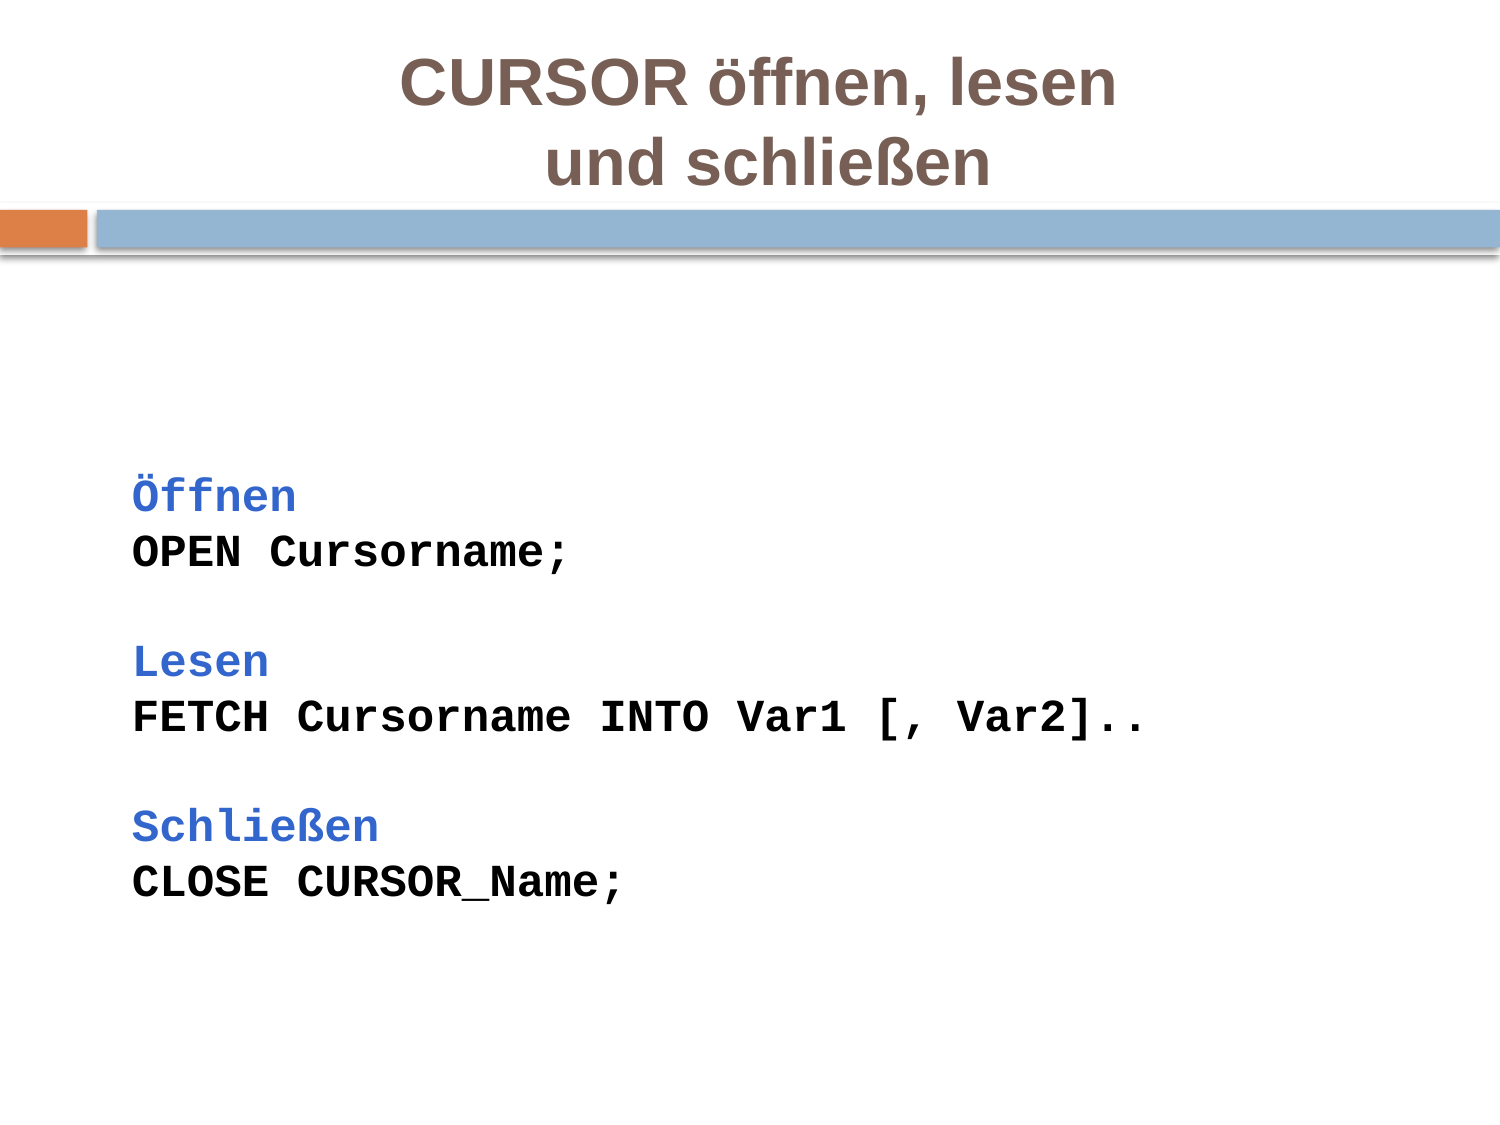

# CURSOR öffnen, lesen und schließen

Öffnen
OPEN Cursorname;

Lesen
FETCH Cursorname INTO Var1 [, Var2]..

Schließen
CLOSE CURSOR_Name;